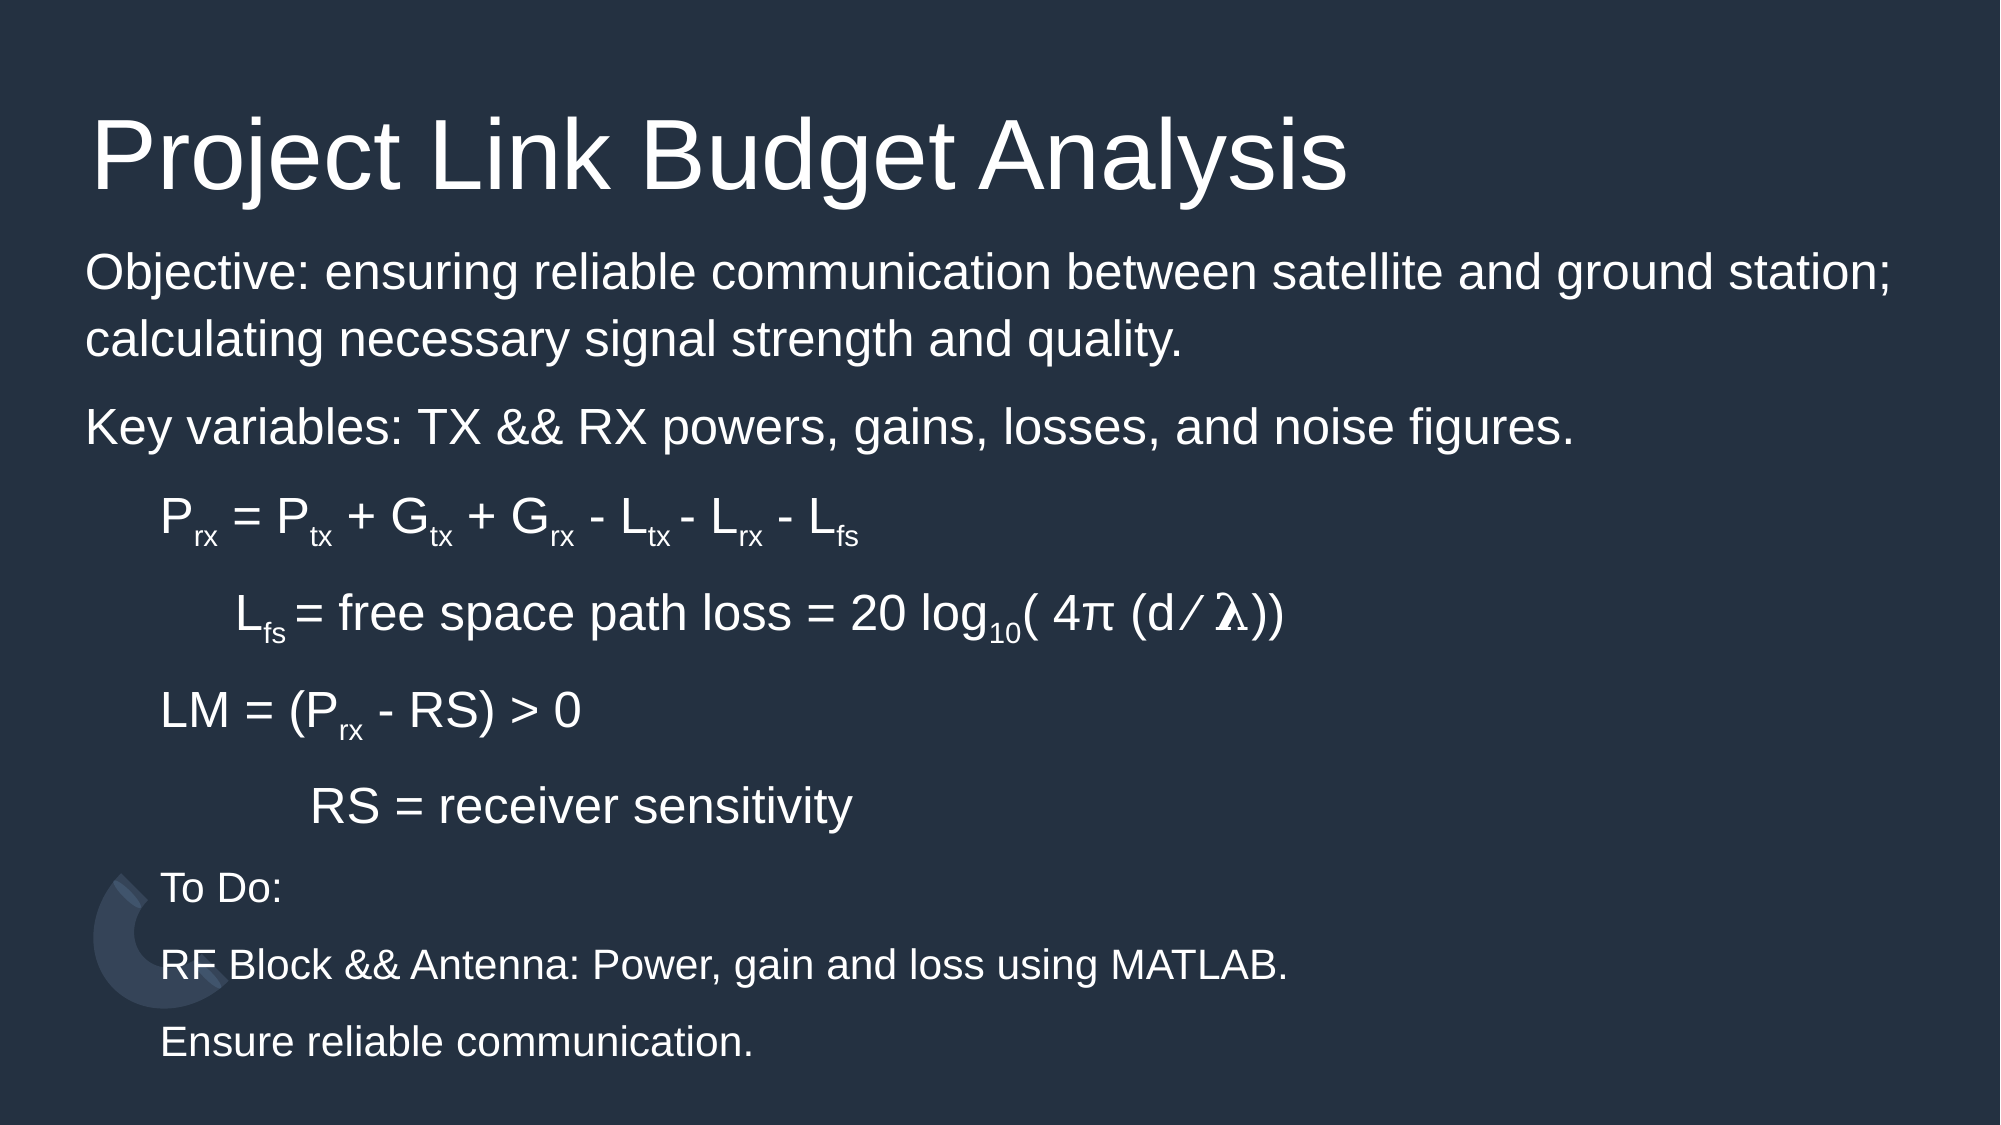

# Project Link Budget Analysis
Objective: ensuring reliable communication between satellite and ground station; calculating necessary signal strength and quality.
Key variables: TX && RX powers, gains, losses, and noise figures.
Prx = Ptx + Gtx + Grx - Ltx - Lrx - Lfs
Lfs = free space path loss = 20 log10( 4π (d ⁄ 𝛌))
LM = (Prx - RS) > 0
	RS = receiver sensitivity
To Do:
RF Block && Antenna: Power, gain and loss using MATLAB.
Ensure reliable communication.